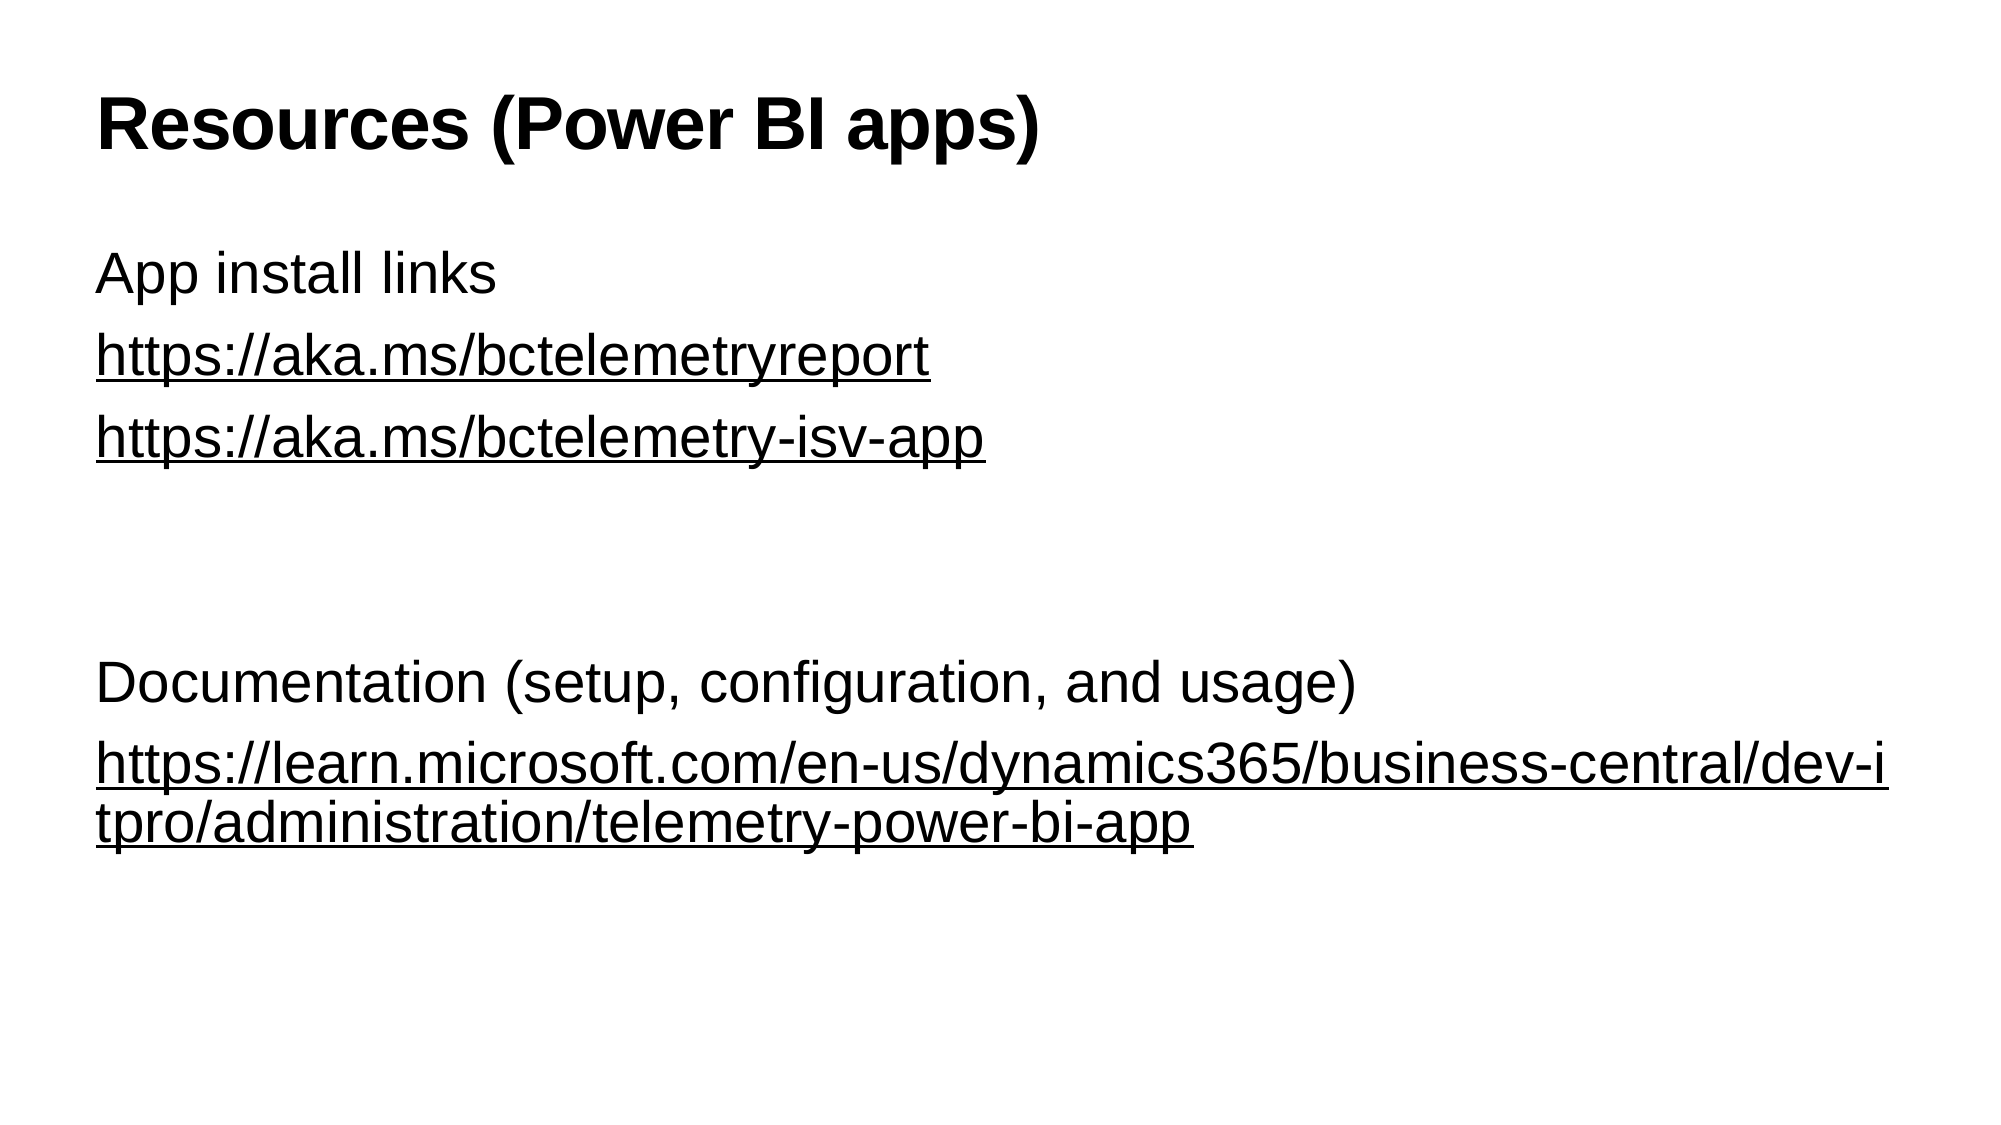

# Resources (Power BI apps)
App install links
https://aka.ms/bctelemetryreport
https://aka.ms/bctelemetry-isv-app

Documentation (setup, configuration, and usage)
https://learn.microsoft.com/en-us/dynamics365/business-central/dev-itpro/administration/telemetry-power-bi-app